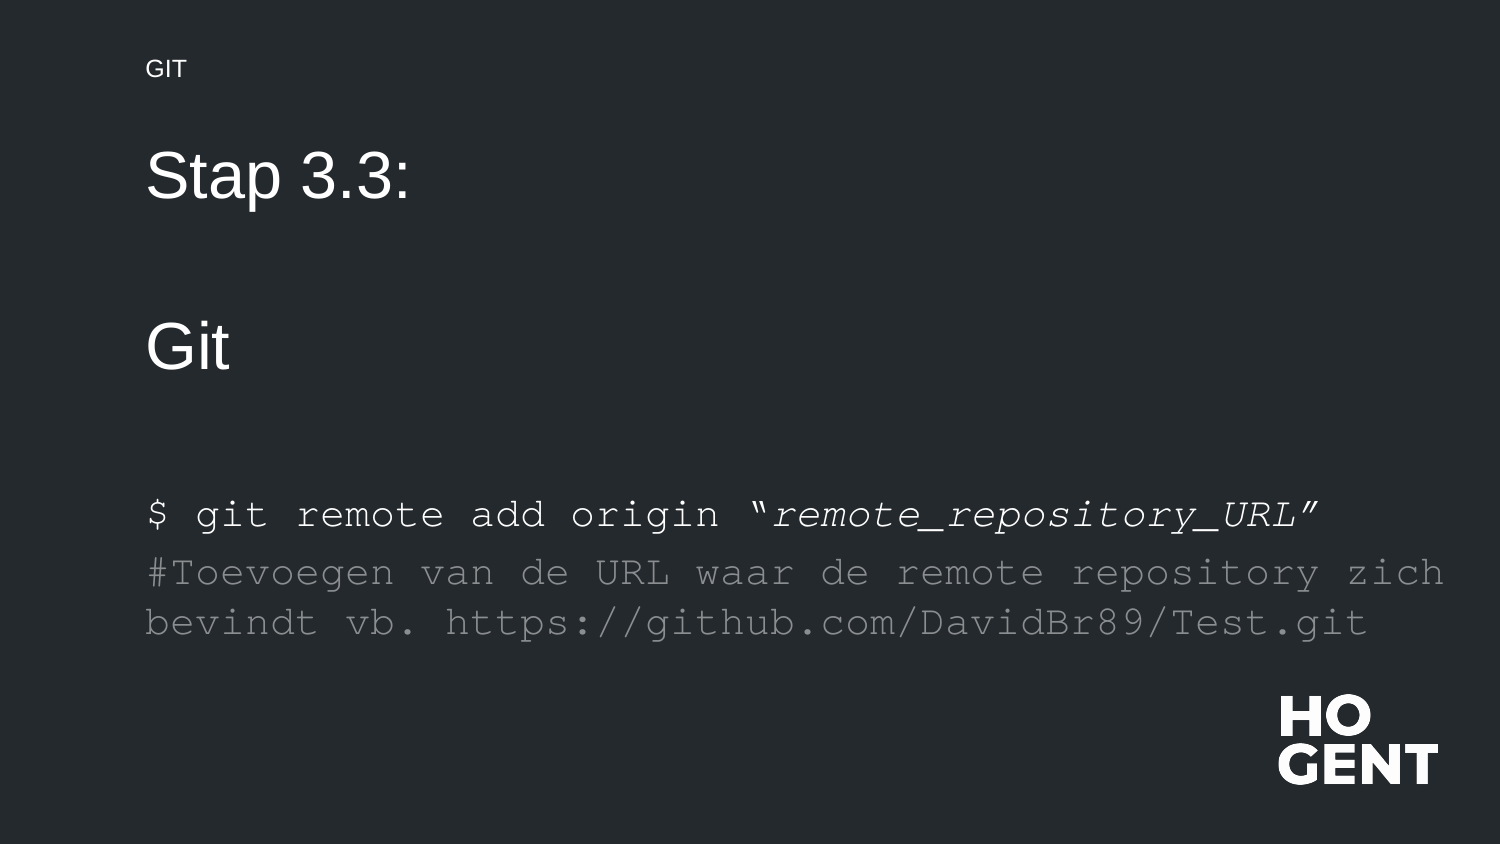

GIT
# Stap 3.3:
Git

$ git remote add origin “remote_repository_URL”
#Toevoegen van de URL waar de remote repository zich bevindt vb. https://github.com/DavidBr89/Test.git